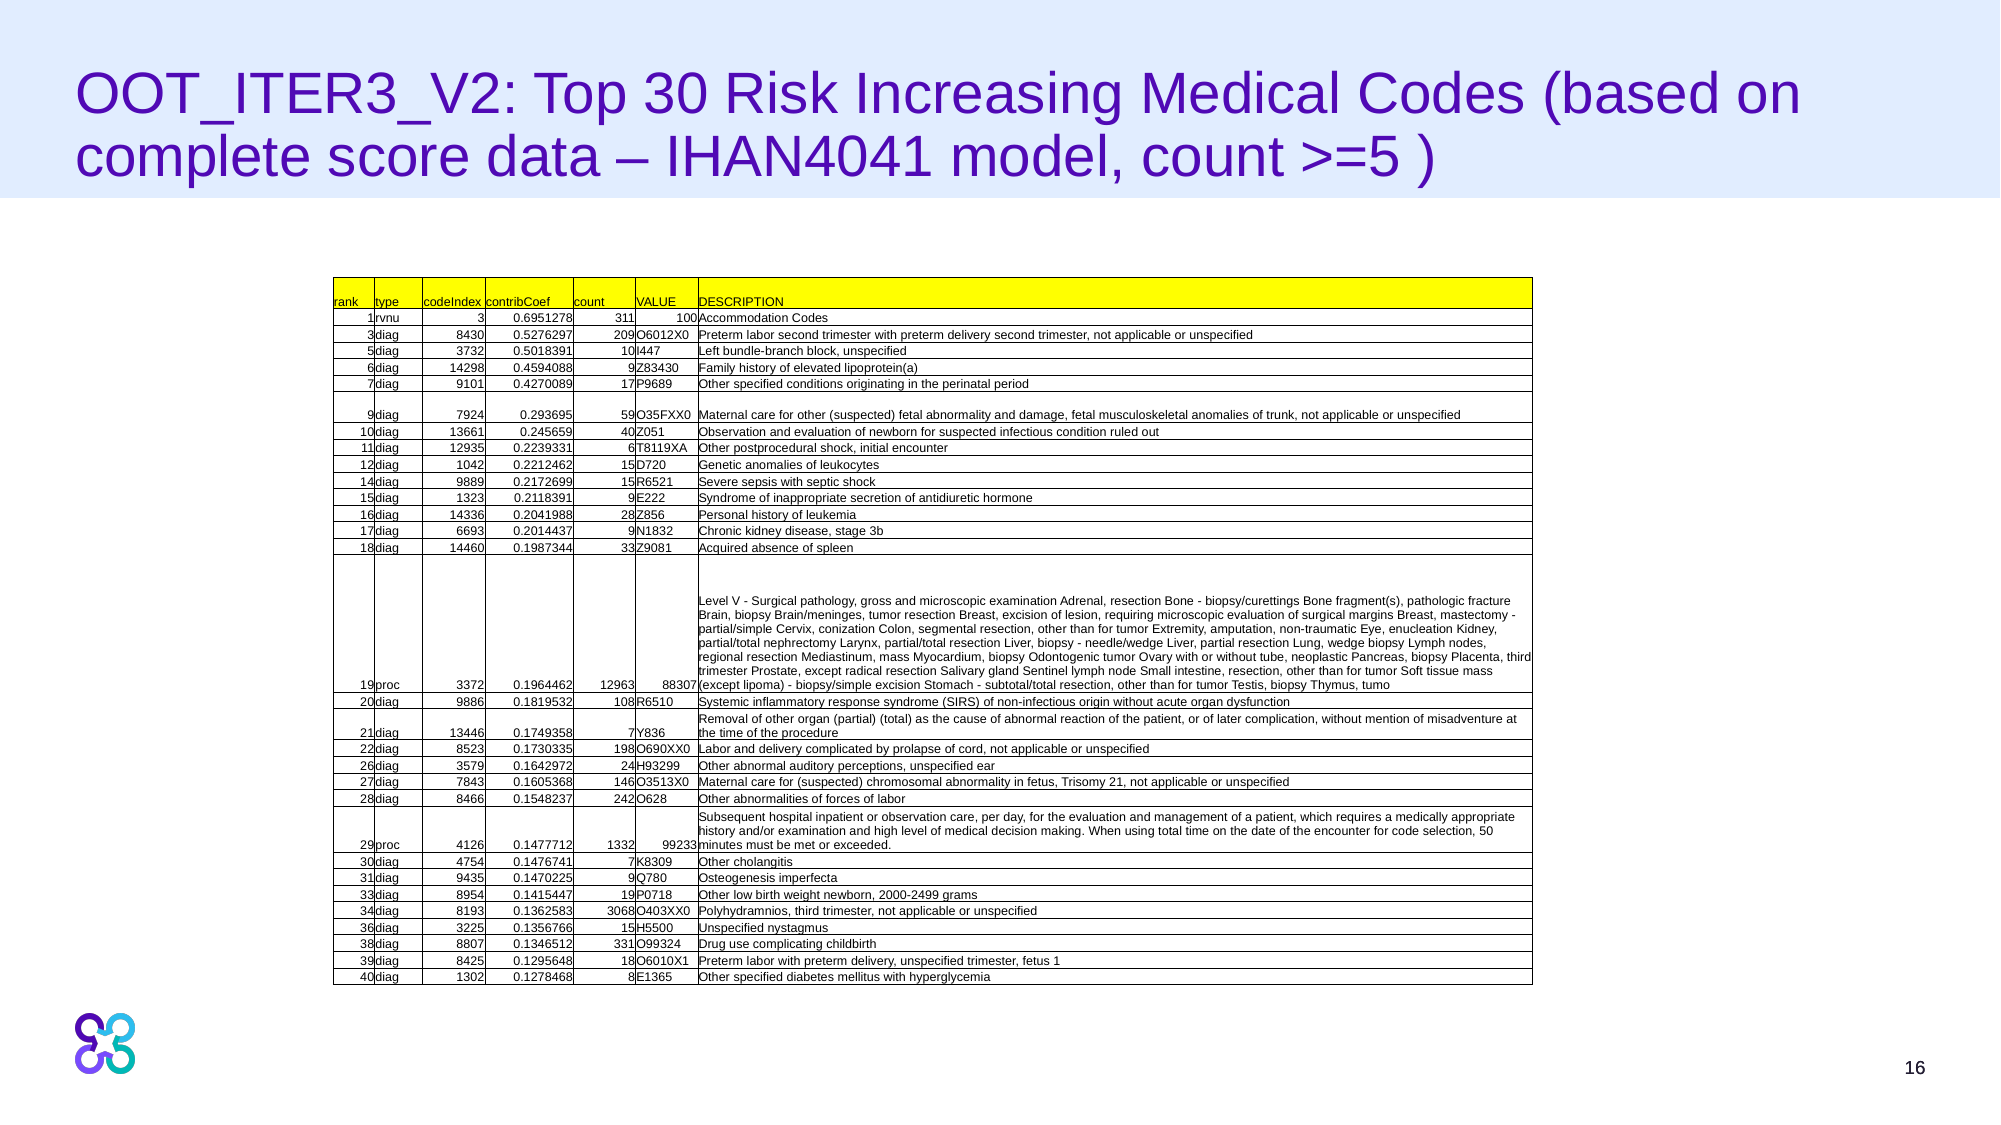

# OOT_ITER3_V2: Top 30 Risk Increasing Medical Codes (based on complete score data – IHAN4041 model, count >=5 )
| rank | type | codeIndex | contribCoef | count | VALUE | DESCRIPTION |
| --- | --- | --- | --- | --- | --- | --- |
| 1 | rvnu | 3 | 0.6951278 | 311 | 100 | Accommodation Codes |
| 3 | diag | 8430 | 0.5276297 | 209 | O6012X0 | Preterm labor second trimester with preterm delivery second trimester, not applicable or unspecified |
| 5 | diag | 3732 | 0.5018391 | 10 | I447 | Left bundle-branch block, unspecified |
| 6 | diag | 14298 | 0.4594088 | 9 | Z83430 | Family history of elevated lipoprotein(a) |
| 7 | diag | 9101 | 0.4270089 | 17 | P9689 | Other specified conditions originating in the perinatal period |
| 9 | diag | 7924 | 0.293695 | 59 | O35FXX0 | Maternal care for other (suspected) fetal abnormality and damage, fetal musculoskeletal anomalies of trunk, not applicable or unspecified |
| 10 | diag | 13661 | 0.245659 | 40 | Z051 | Observation and evaluation of newborn for suspected infectious condition ruled out |
| 11 | diag | 12935 | 0.2239331 | 6 | T8119XA | Other postprocedural shock, initial encounter |
| 12 | diag | 1042 | 0.2212462 | 15 | D720 | Genetic anomalies of leukocytes |
| 14 | diag | 9889 | 0.2172699 | 15 | R6521 | Severe sepsis with septic shock |
| 15 | diag | 1323 | 0.2118391 | 9 | E222 | Syndrome of inappropriate secretion of antidiuretic hormone |
| 16 | diag | 14336 | 0.2041988 | 28 | Z856 | Personal history of leukemia |
| 17 | diag | 6693 | 0.2014437 | 9 | N1832 | Chronic kidney disease, stage 3b |
| 18 | diag | 14460 | 0.1987344 | 33 | Z9081 | Acquired absence of spleen |
| 19 | proc | 3372 | 0.1964462 | 12963 | 88307 | Level V - Surgical pathology, gross and microscopic examination Adrenal, resection Bone - biopsy/curettings Bone fragment(s), pathologic fracture Brain, biopsy Brain/meninges, tumor resection Breast, excision of lesion, requiring microscopic evaluation of surgical margins Breast, mastectomy - partial/simple Cervix, conization Colon, segmental resection, other than for tumor Extremity, amputation, non-traumatic Eye, enucleation Kidney, partial/total nephrectomy Larynx, partial/total resection Liver, biopsy - needle/wedge Liver, partial resection Lung, wedge biopsy Lymph nodes, regional resection Mediastinum, mass Myocardium, biopsy Odontogenic tumor Ovary with or without tube, neoplastic Pancreas, biopsy Placenta, third trimester Prostate, except radical resection Salivary gland Sentinel lymph node Small intestine, resection, other than for tumor Soft tissue mass (except lipoma) - biopsy/simple excision Stomach - subtotal/total resection, other than for tumor Testis, biopsy Thymus, tumo |
| 20 | diag | 9886 | 0.1819532 | 108 | R6510 | Systemic inflammatory response syndrome (SIRS) of non-infectious origin without acute organ dysfunction |
| 21 | diag | 13446 | 0.1749358 | 7 | Y836 | Removal of other organ (partial) (total) as the cause of abnormal reaction of the patient, or of later complication, without mention of misadventure at the time of the procedure |
| 22 | diag | 8523 | 0.1730335 | 198 | O690XX0 | Labor and delivery complicated by prolapse of cord, not applicable or unspecified |
| 26 | diag | 3579 | 0.1642972 | 24 | H93299 | Other abnormal auditory perceptions, unspecified ear |
| 27 | diag | 7843 | 0.1605368 | 146 | O3513X0 | Maternal care for (suspected) chromosomal abnormality in fetus, Trisomy 21, not applicable or unspecified |
| 28 | diag | 8466 | 0.1548237 | 242 | O628 | Other abnormalities of forces of labor |
| 29 | proc | 4126 | 0.1477712 | 1332 | 99233 | Subsequent hospital inpatient or observation care, per day, for the evaluation and management of a patient, which requires a medically appropriate history and/or examination and high level of medical decision making. When using total time on the date of the encounter for code selection, 50 minutes must be met or exceeded. |
| 30 | diag | 4754 | 0.1476741 | 7 | K8309 | Other cholangitis |
| 31 | diag | 9435 | 0.1470225 | 9 | Q780 | Osteogenesis imperfecta |
| 33 | diag | 8954 | 0.1415447 | 19 | P0718 | Other low birth weight newborn, 2000-2499 grams |
| 34 | diag | 8193 | 0.1362583 | 3068 | O403XX0 | Polyhydramnios, third trimester, not applicable or unspecified |
| 36 | diag | 3225 | 0.1356766 | 15 | H5500 | Unspecified nystagmus |
| 38 | diag | 8807 | 0.1346512 | 331 | O99324 | Drug use complicating childbirth |
| 39 | diag | 8425 | 0.1295648 | 18 | O6010X1 | Preterm labor with preterm delivery, unspecified trimester, fetus 1 |
| 40 | diag | 1302 | 0.1278468 | 8 | E1365 | Other specified diabetes mellitus with hyperglycemia |